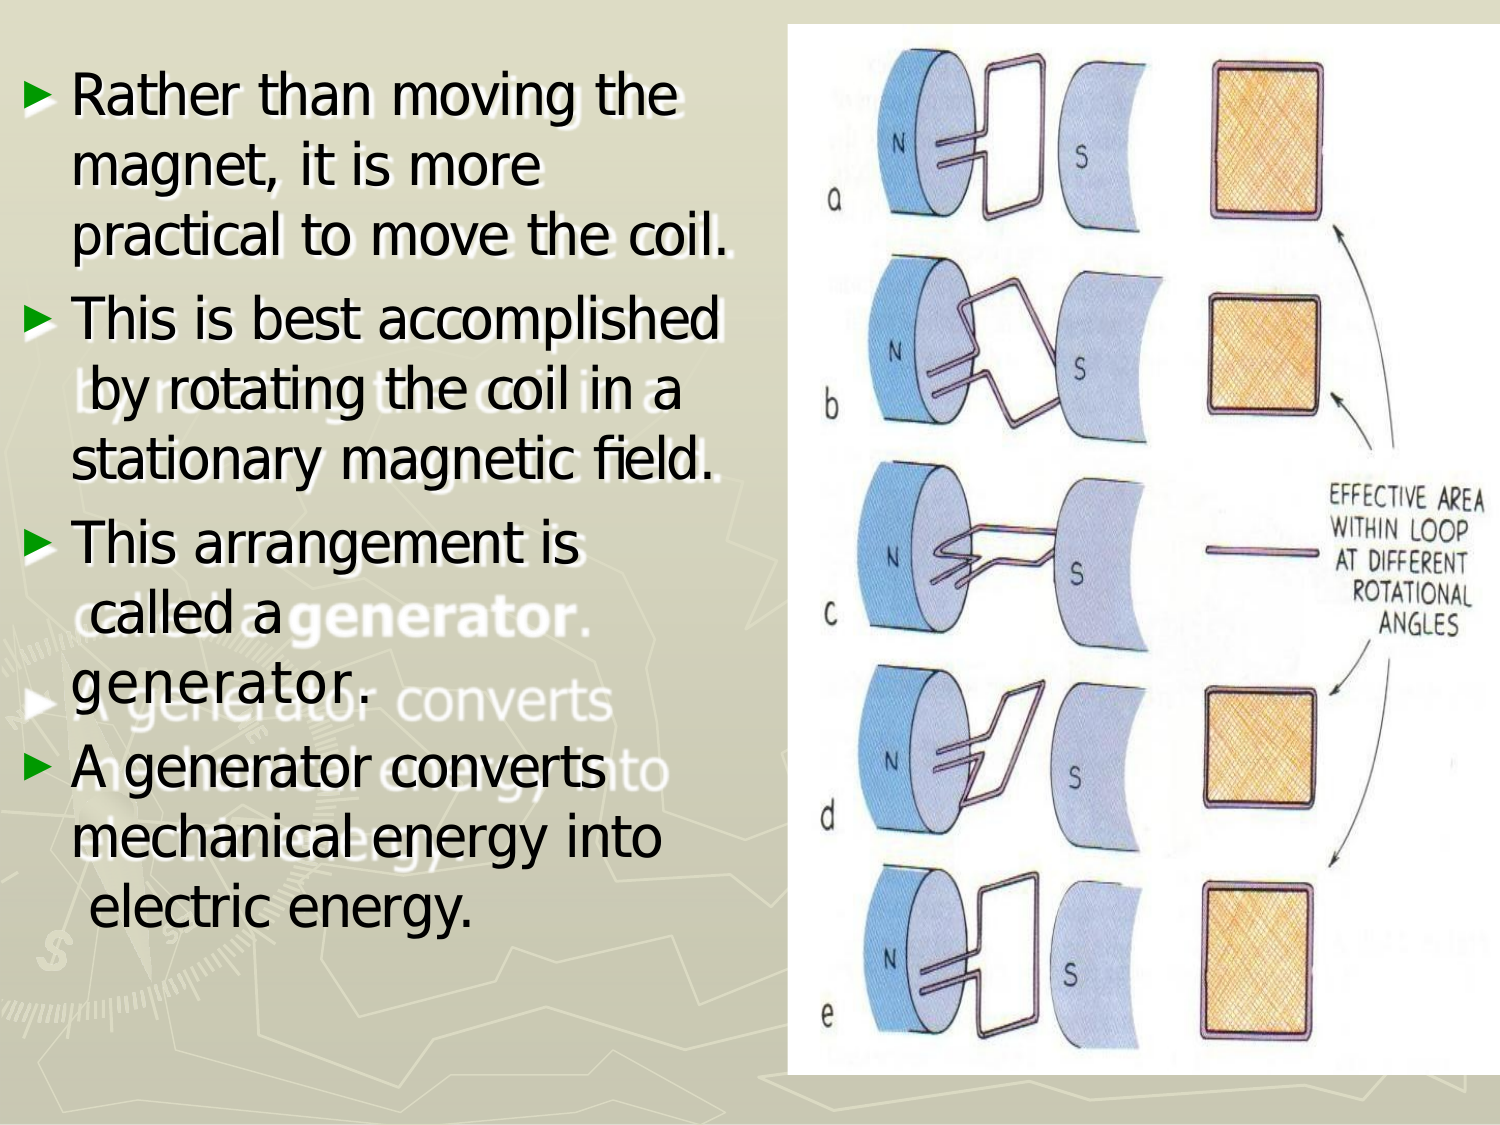

Rather than moving the  magnet, it is more  practical to move the coil.
This is best accomplished  by rotating the coil in a  stationary magnetic field.
This arrangement is  called a generator.
A generator converts  mechanical energy into  electric energy.